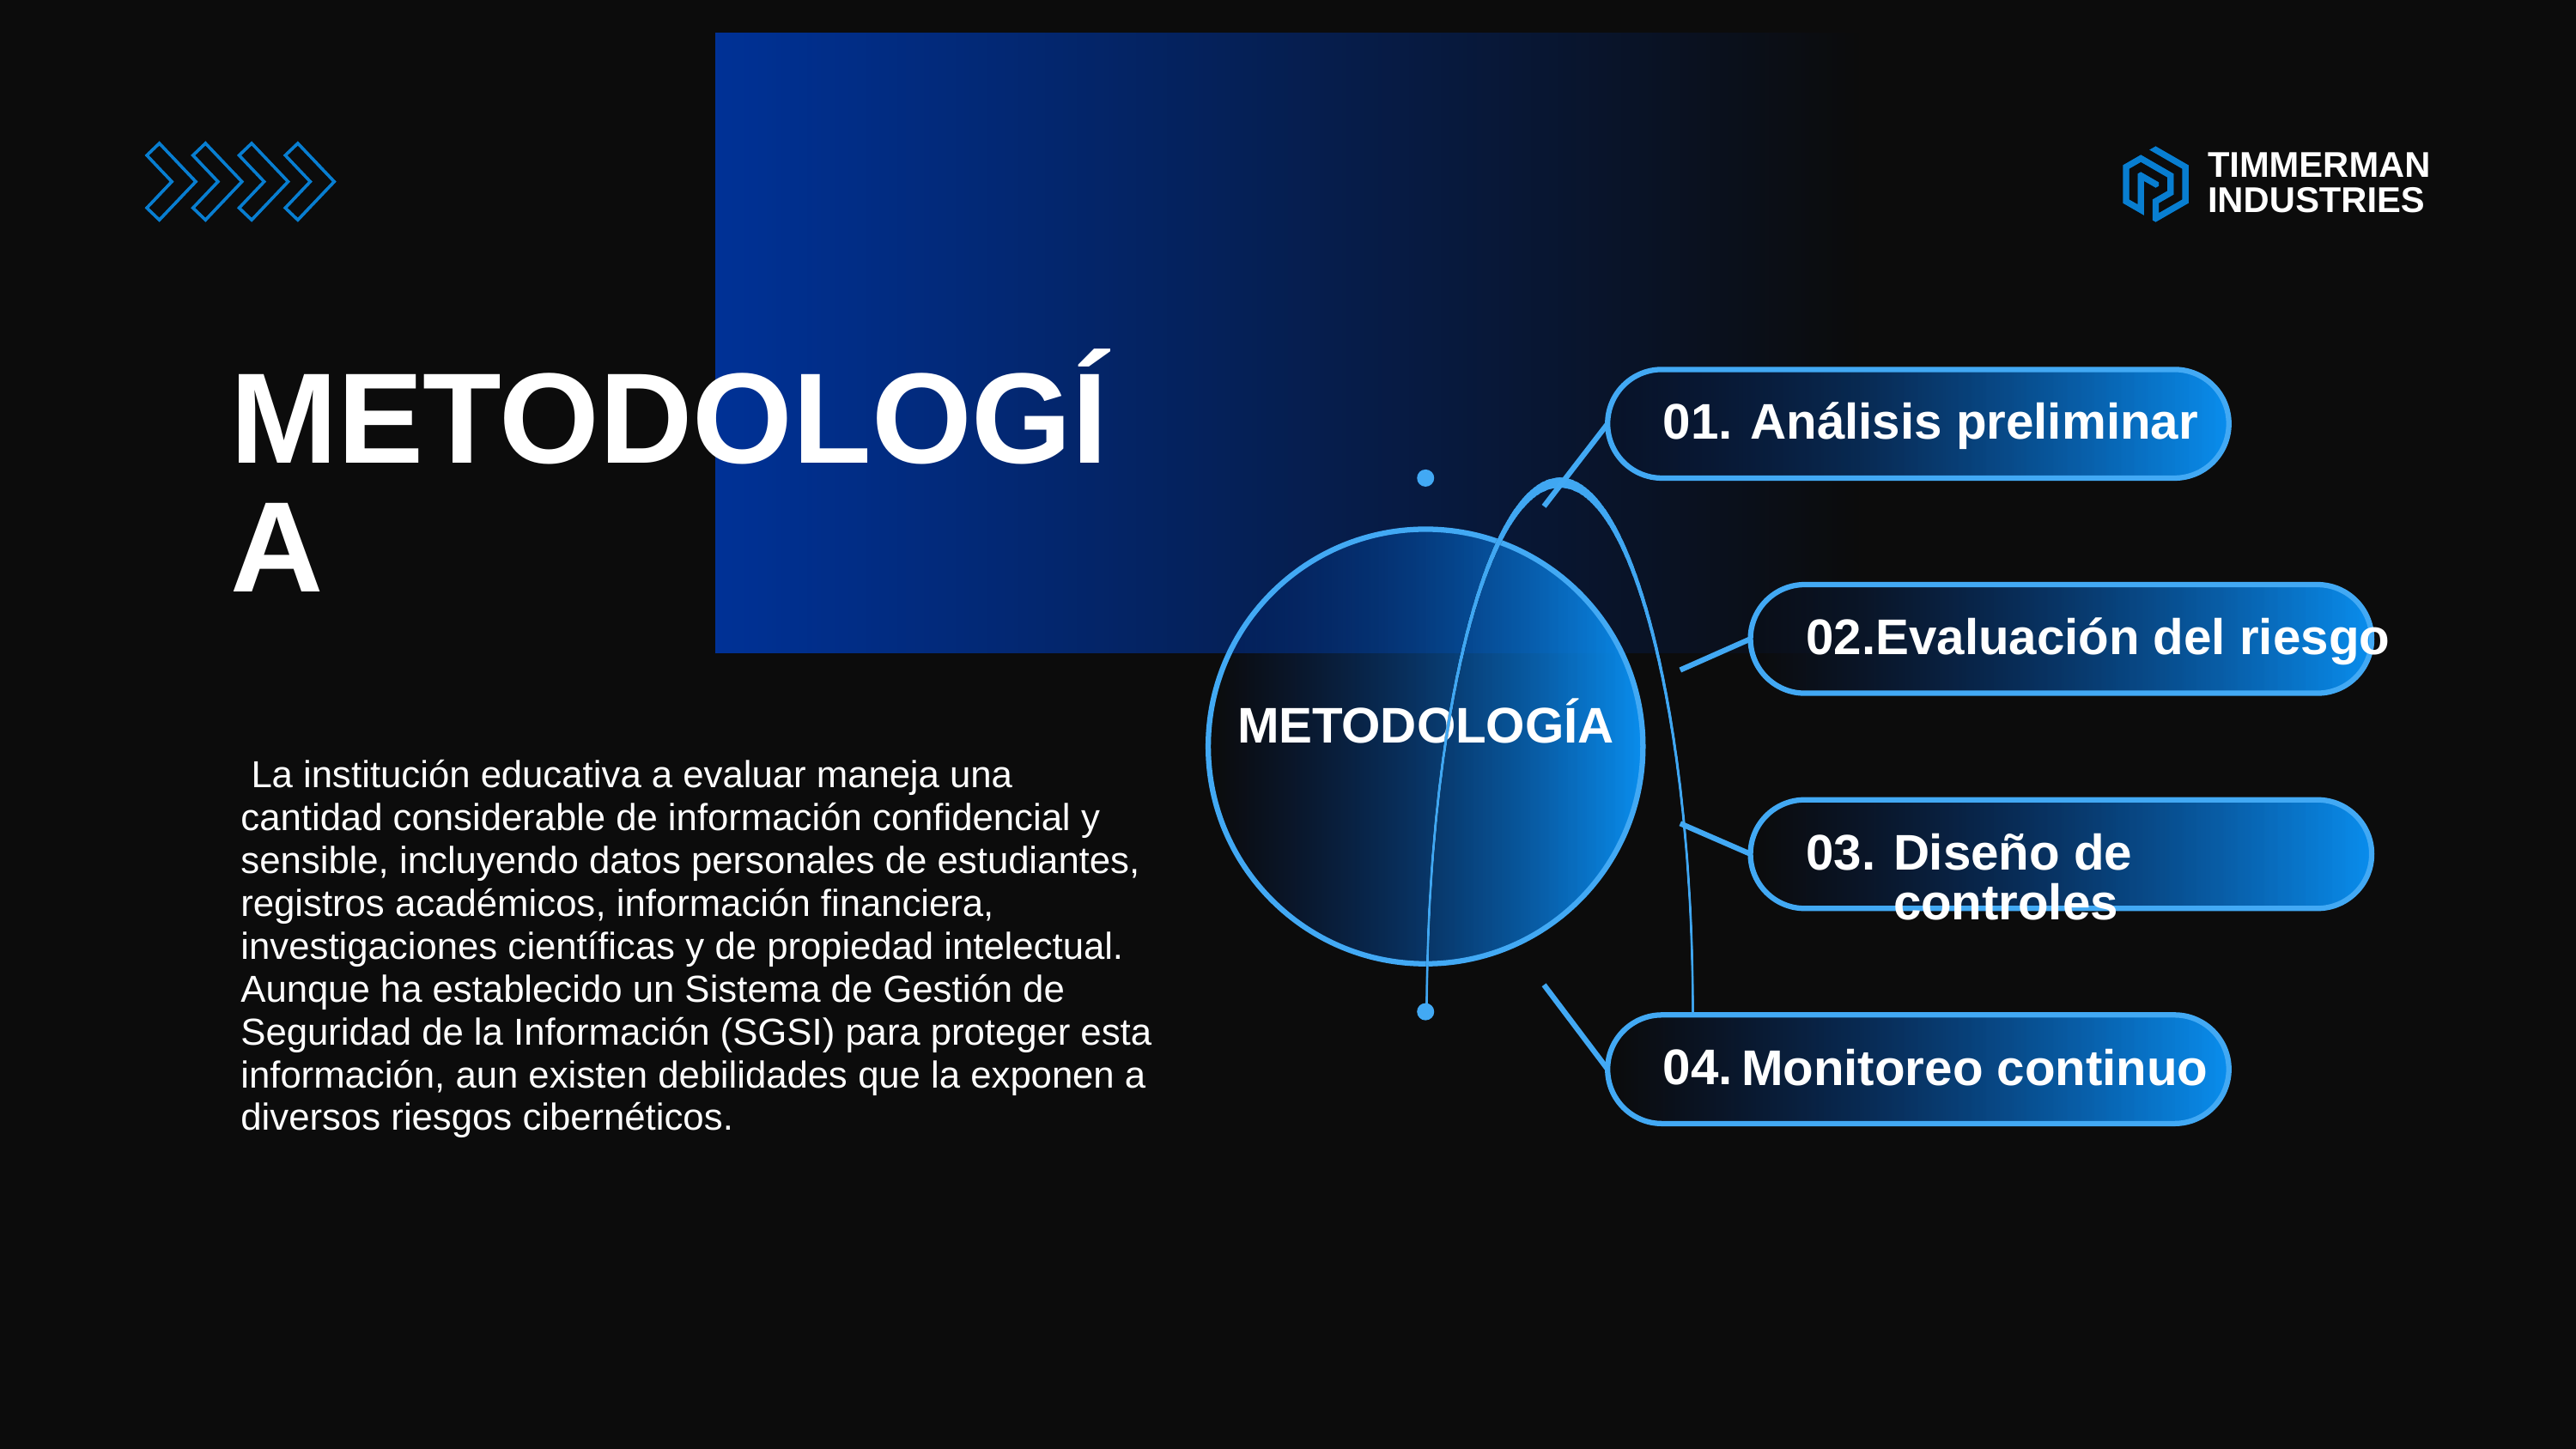

TIMMERMAN INDUSTRIES
METODOLOGÍA

01.
Análisis preliminar

02.
Evaluación del riesgo

METODOLOGÍA
 La institución educativa a evaluar maneja una cantidad considerable de información confidencial y sensible, incluyendo datos personales de estudiantes, registros académicos, información financiera, investigaciones científicas y de propiedad intelectual. Aunque ha establecido un Sistema de Gestión de Seguridad de la Información (SGSI) para proteger esta información, aun existen debilidades que la exponen a diversos riesgos cibernéticos.

03.
Diseño de controles

04.
Monitoreo continuo